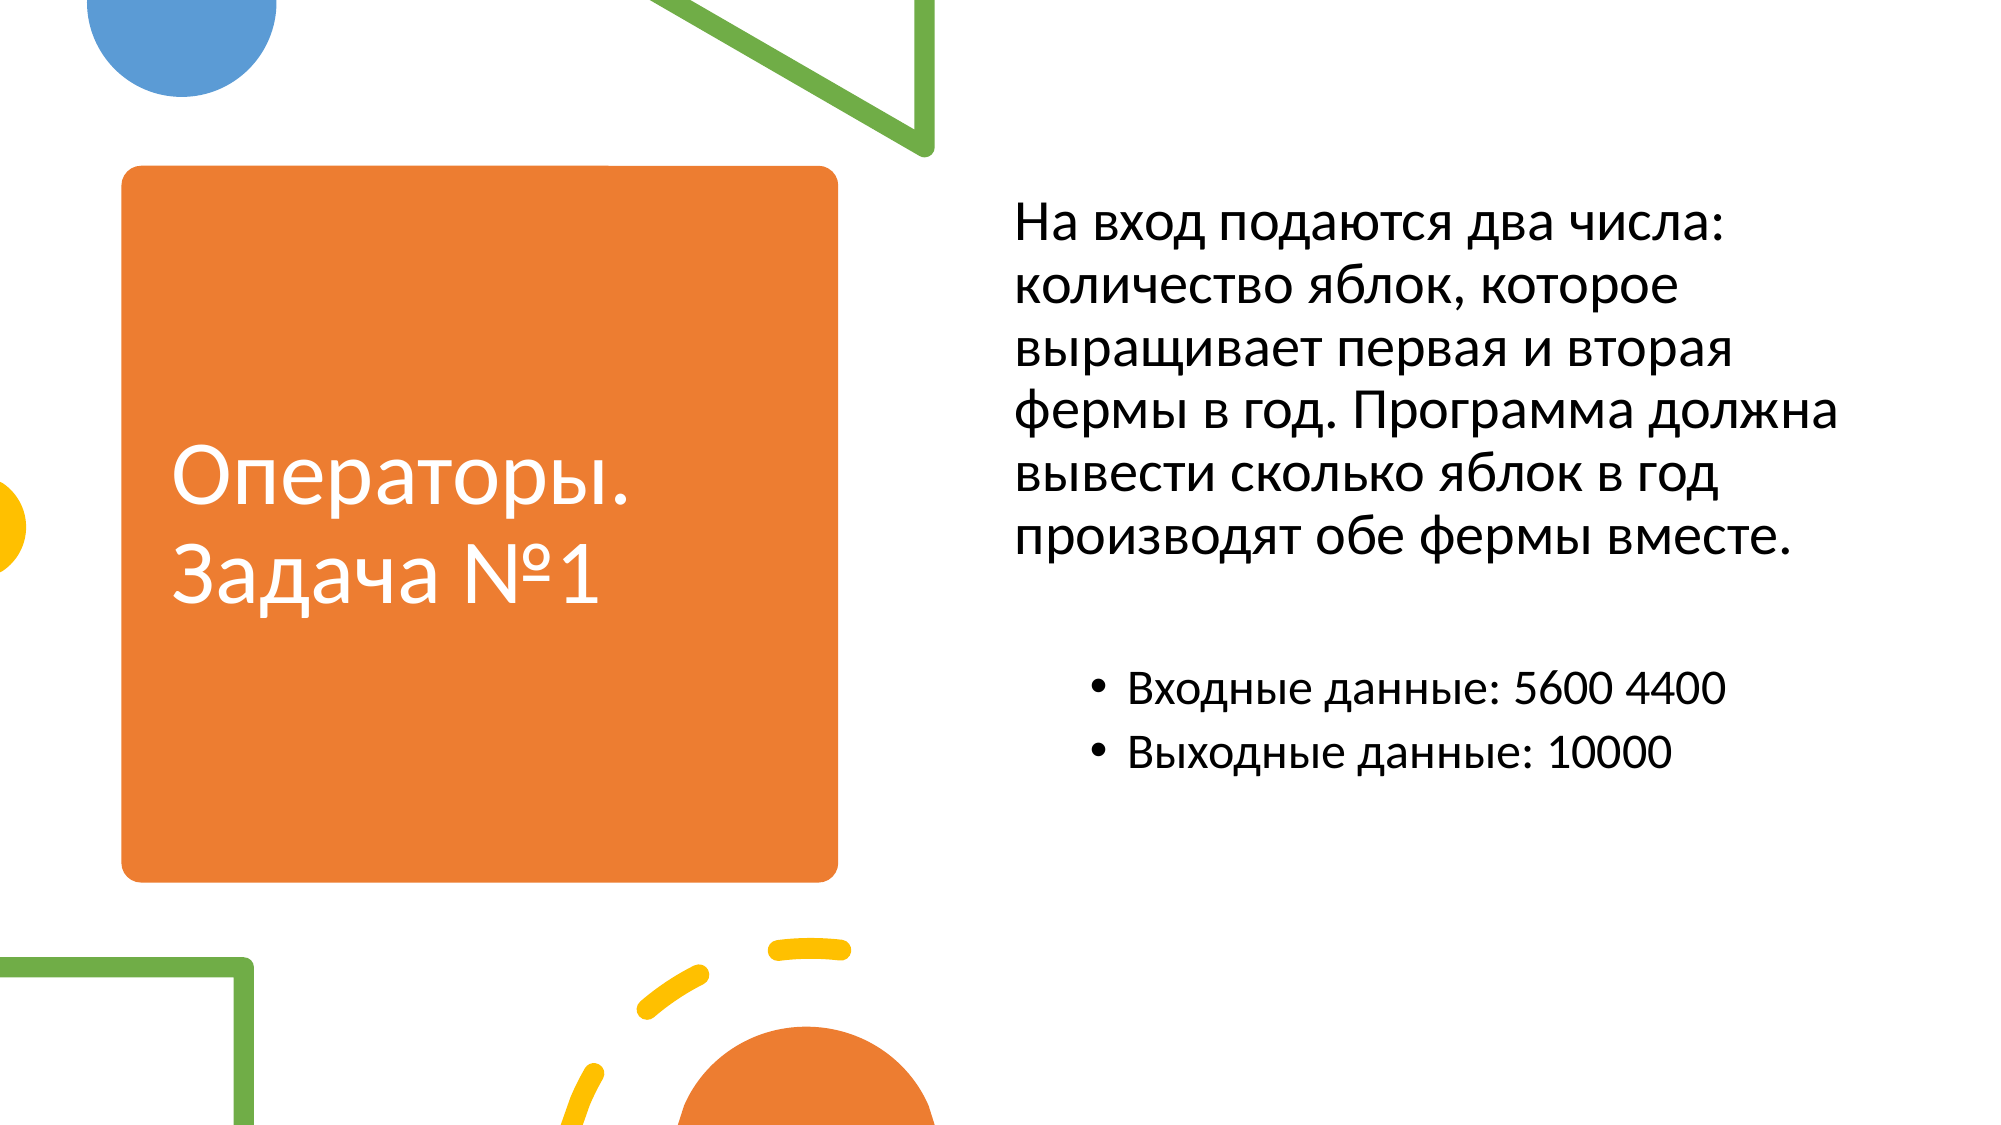

# Операторы. Задача №1
На вход подаются два числа: количество яблок, которое выращивает первая и вторая фермы в год. Программа должна вывести сколько яблок в год производят обе фермы вместе.

Входные данные: 5600 4400
Выходные данные: 10000